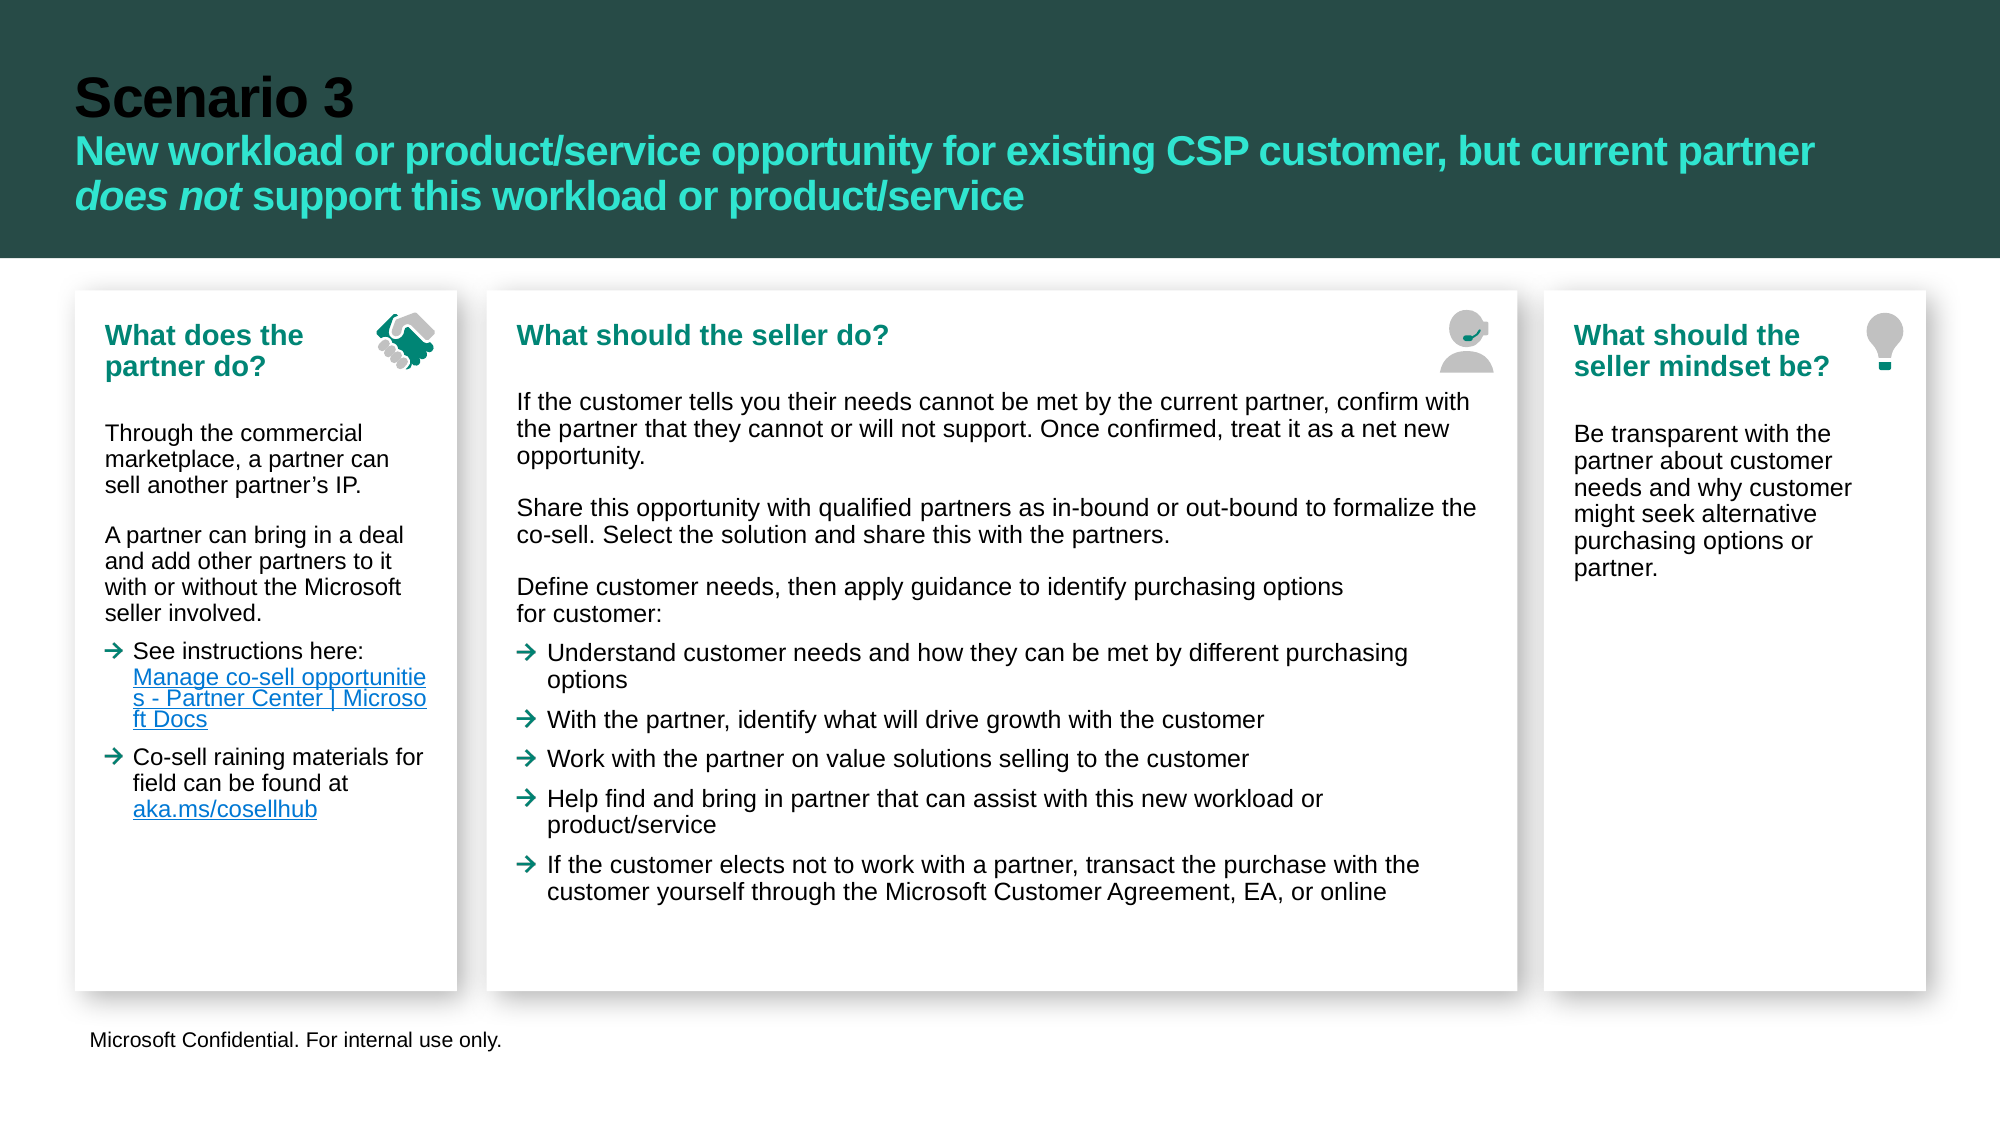

# Scenario 3
New workload or product/service opportunity for existing CSP customer, but current partner does not support this workload or product/service
What should the seller do?
If the customer tells you their needs cannot be met by the current partner, confirm with the partner that they cannot or will not support. Once confirmed, treat it as a net new opportunity.
Share this opportunity with qualified partners as in-bound or out-bound to formalize the co-sell. Select the solution and share this with the partners.
Define customer needs, then apply guidance to identify purchasing options
for customer:
Understand customer needs and how they can be met by different purchasing options
With the partner, identify what will drive growth with the customer
Work with the partner on value solutions selling to the customer
Help find and bring in partner that can assist with this new workload or product/service
If the customer elects not to work with a partner, transact the purchase with the customer yourself through the Microsoft Customer Agreement, EA, or online

What should the
seller mindset be?
Be transparent with the partner about customer needs and why customer might seek alternative purchasing options or partner.
What does the
partner do?
Through the commercial marketplace, a partner can sell another partner’s IP.
A partner can bring in a deal and add other partners to it  with or without the Microsoft seller involved.
See instructions here:  Manage co-sell opportunities - Partner Center | Microsoft Docs
Co-sell raining materials for field can be found at aka.ms/cosellhub